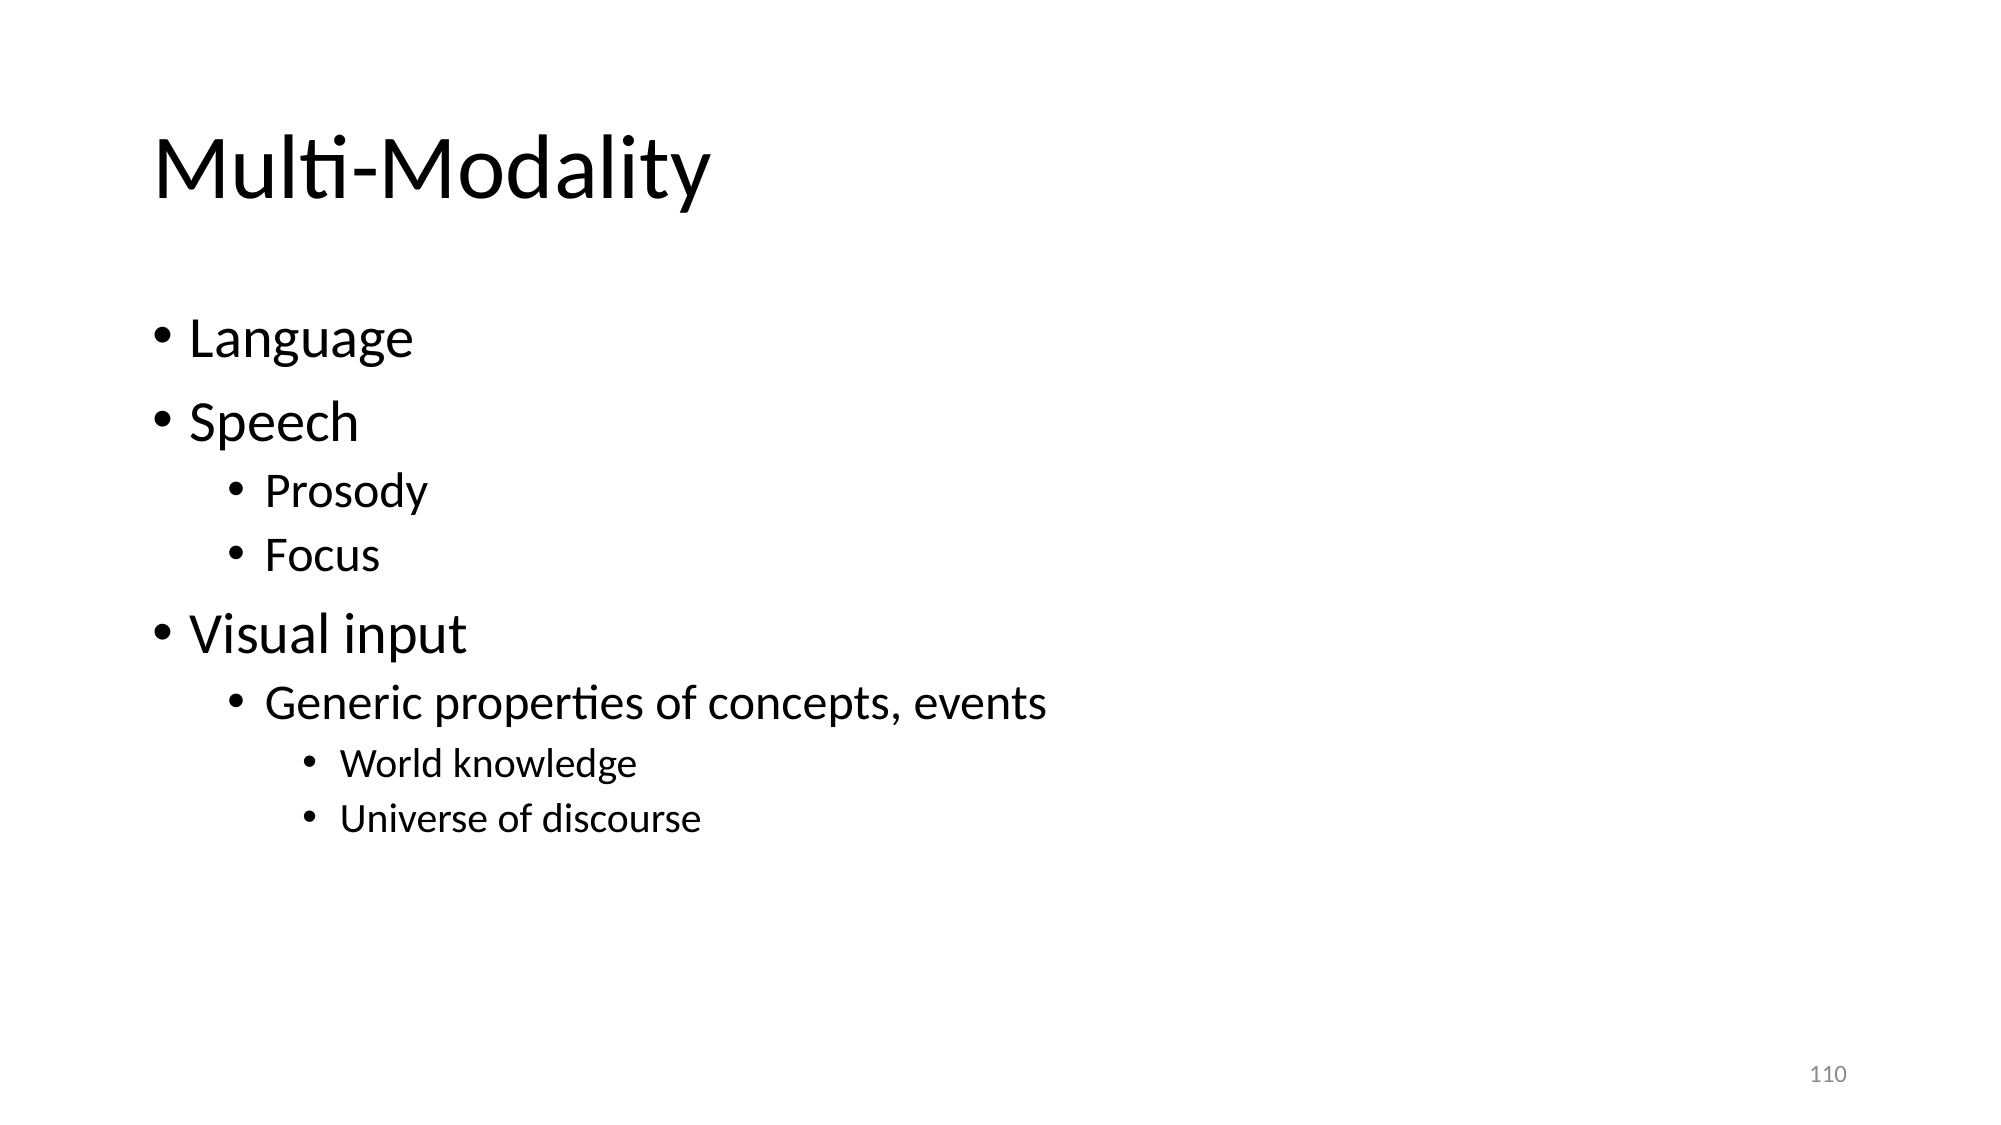

# Multi-Modality
Language
Speech
Prosody
Focus
Visual input
Generic properties of concepts, events
World knowledge
Universe of discourse

110